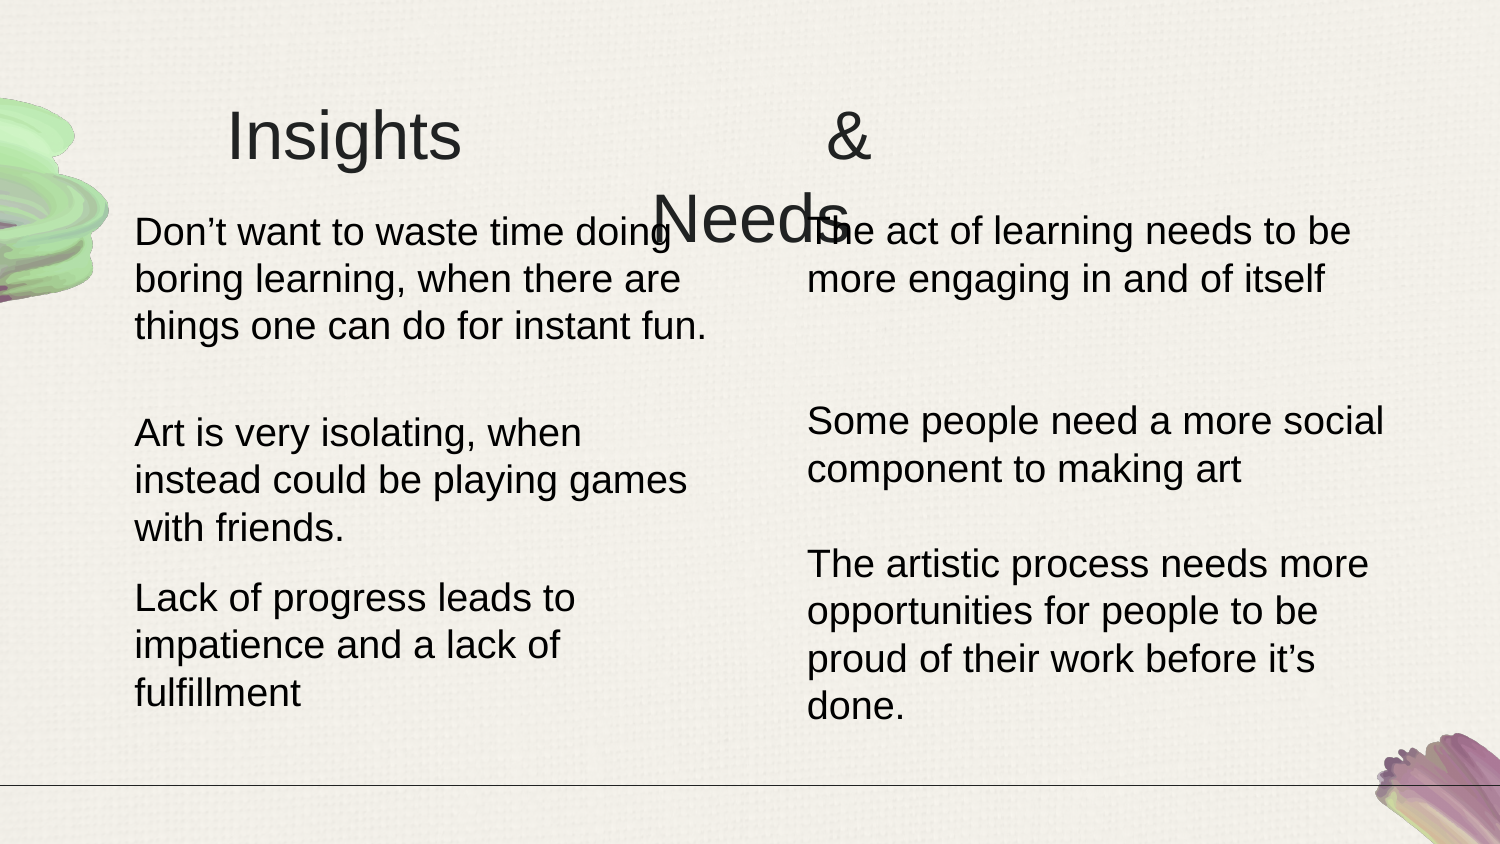

# Insights 			&			 Needs
Don’t want to waste time doing boring learning, when there are things one can do for instant fun.
The act of learning needs to be more engaging in and of itself

Some people need a more social component to making art

The artistic process needs more opportunities for people to be proud of their work before it’s done.

Art is very isolating, when instead could be playing games with friends.
Lack of progress leads to impatience and a lack of fulfillment